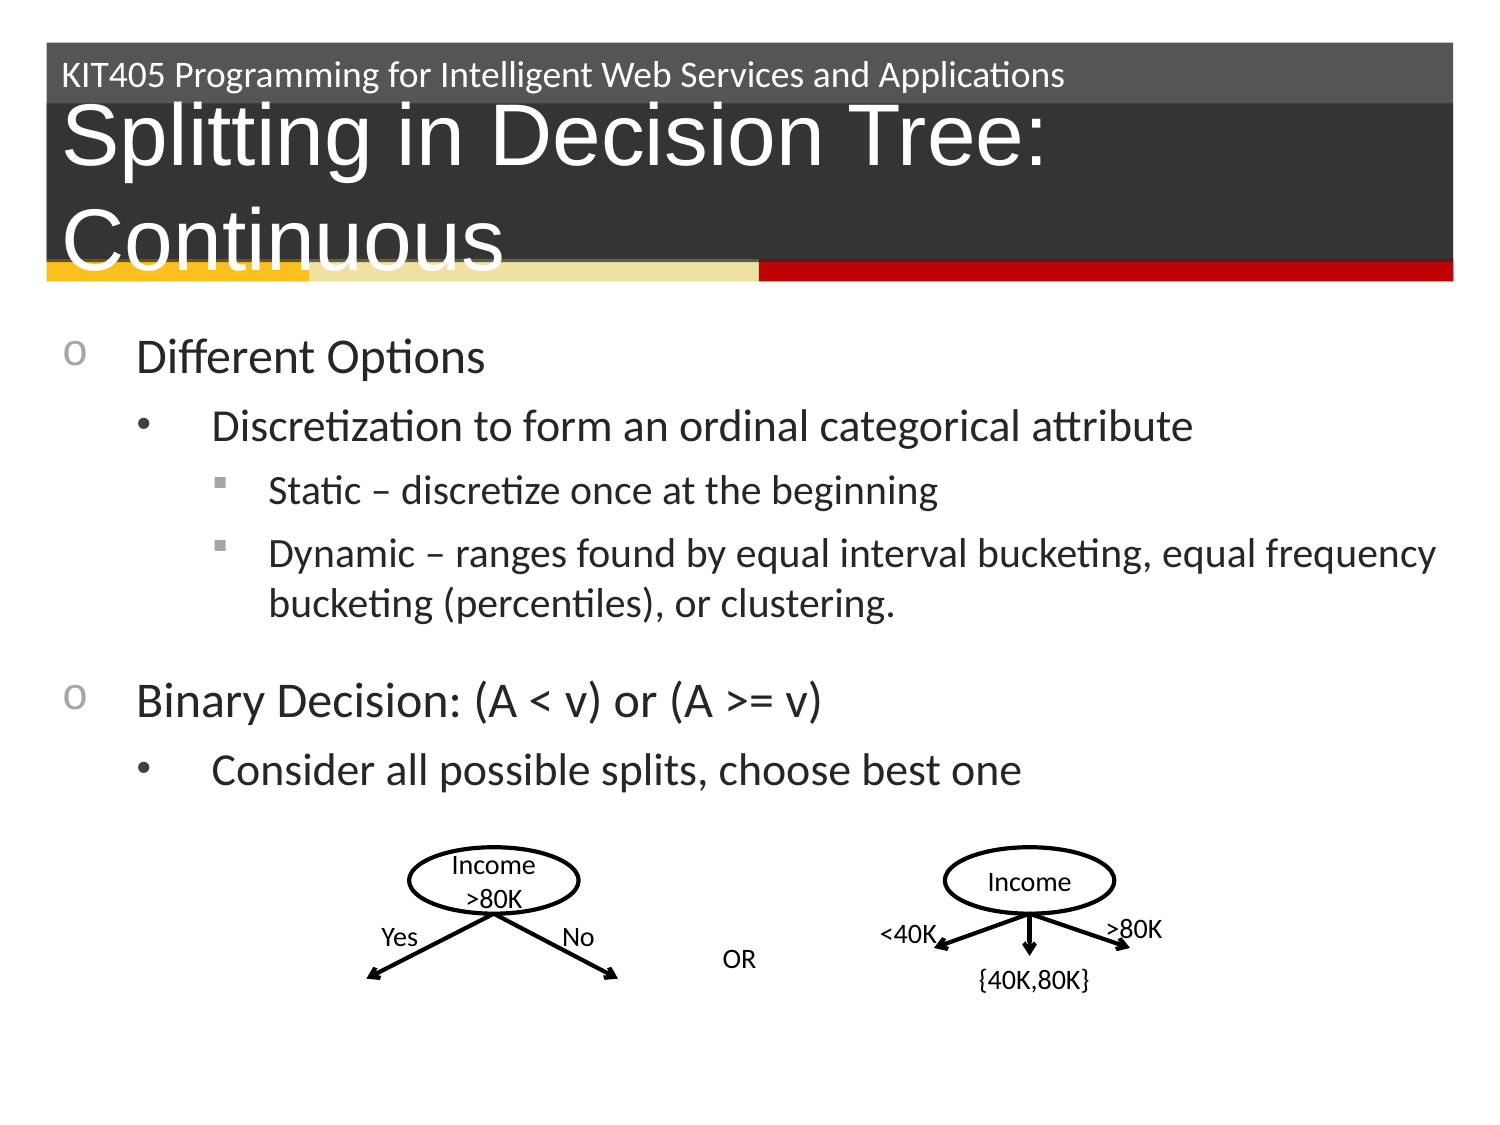

# Splitting in Decision Tree: Continuous
Different Options
Discretization to form an ordinal categorical attribute
Static – discretize once at the beginning
Dynamic – ranges found by equal interval bucketing, equal frequency bucketing (percentiles), or clustering.
Binary Decision: (A < v) or (A >= v)
Consider all possible splits, choose best one
Income >80K
Income
>80K
<40K
Yes
No
OR
{40K,80K}